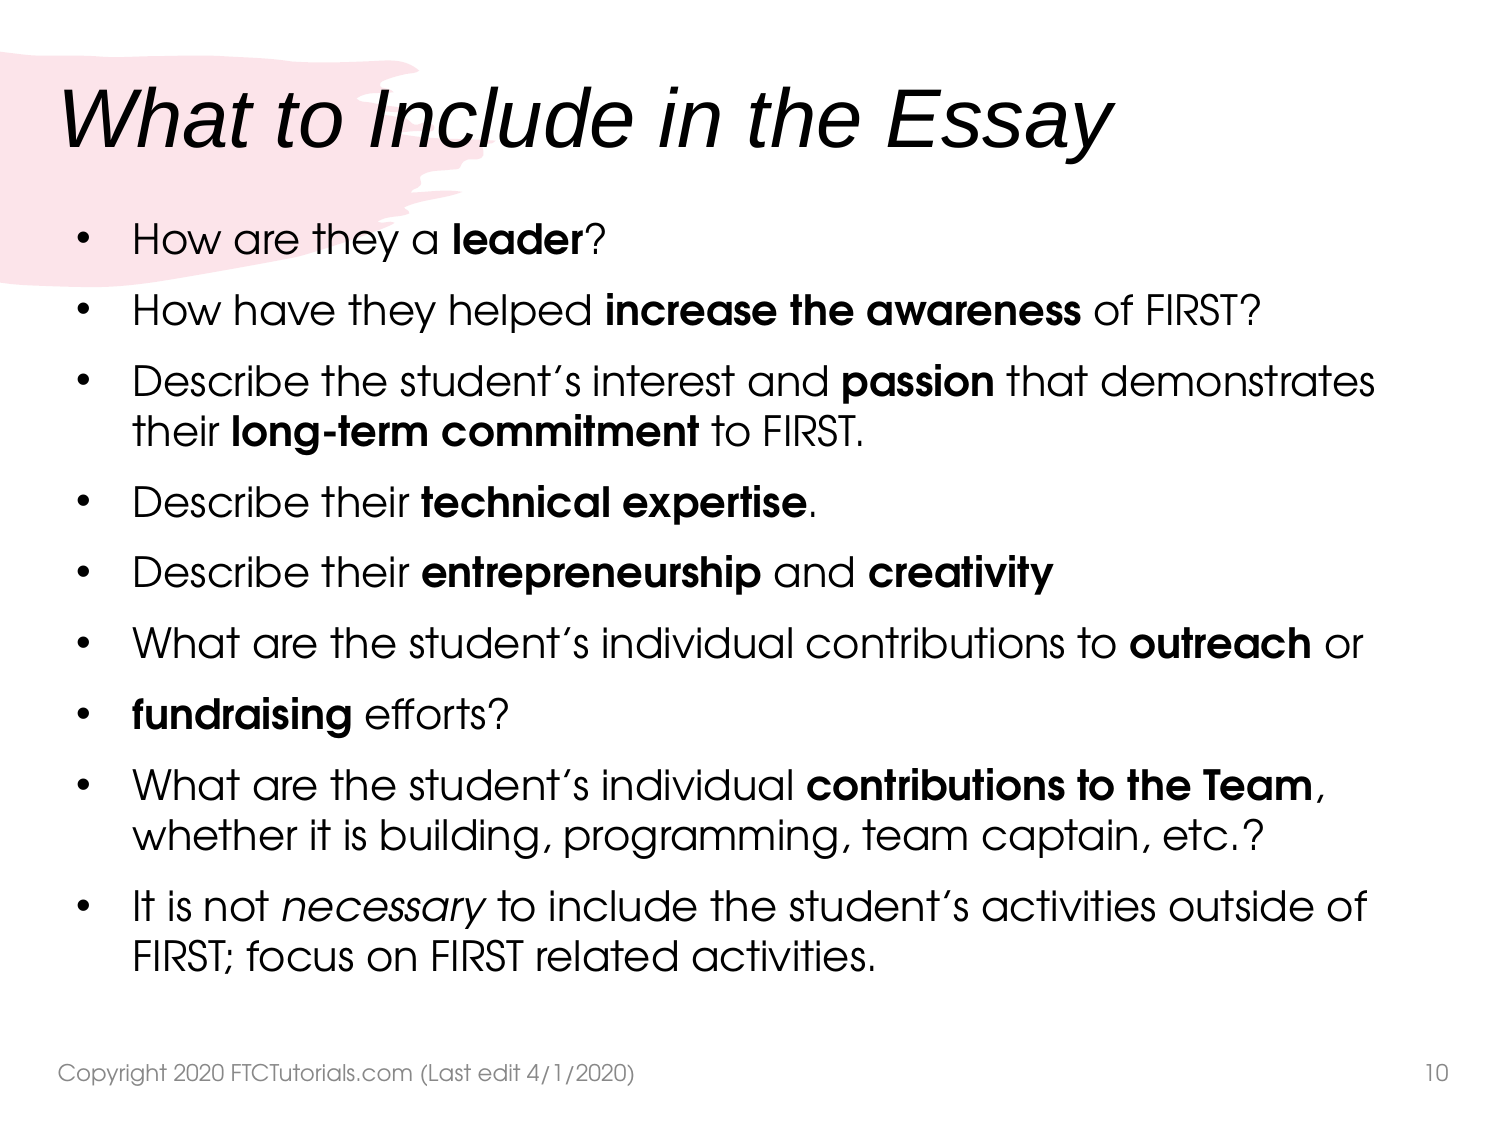

# What to Include in the Essay
How are they a leader?
How have they helped increase the awareness of FIRST?
Describe the student’s interest and passion that demonstrates their long-term commitment to FIRST.
Describe their technical expertise.
Describe their entrepreneurship and creativity
What are the student’s individual contributions to outreach or
fundraising efforts?
What are the student’s individual contributions to the Team, whether it is building, programming, team captain, etc.?
It is not necessary to include the student’s activities outside of FIRST; focus on FIRST related activities.

Copyright 2020 FTCTutorials.com (Last edit 4/1/2020)
10